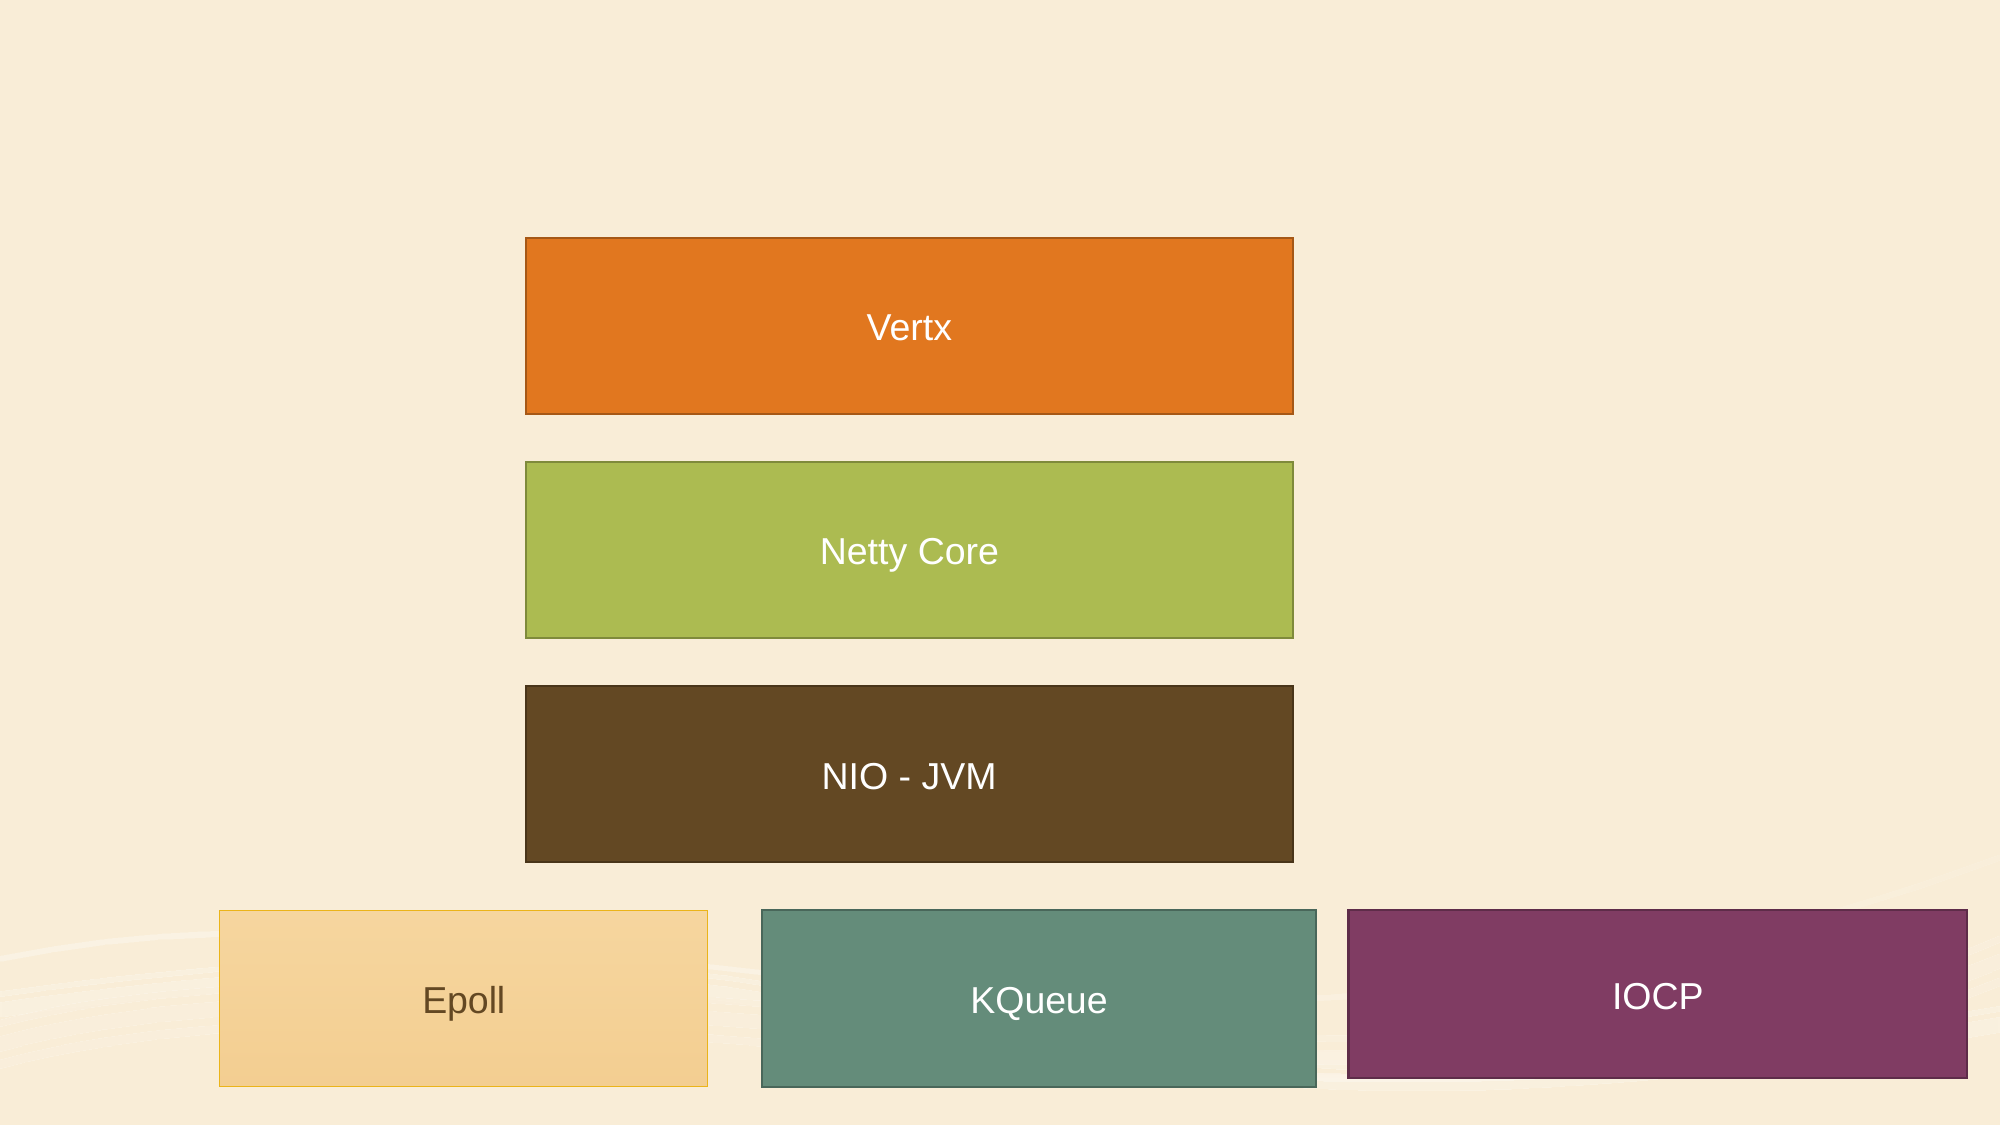

Vertx
Netty Core
NIO - JVM
Epoll
KQueue
IOCP